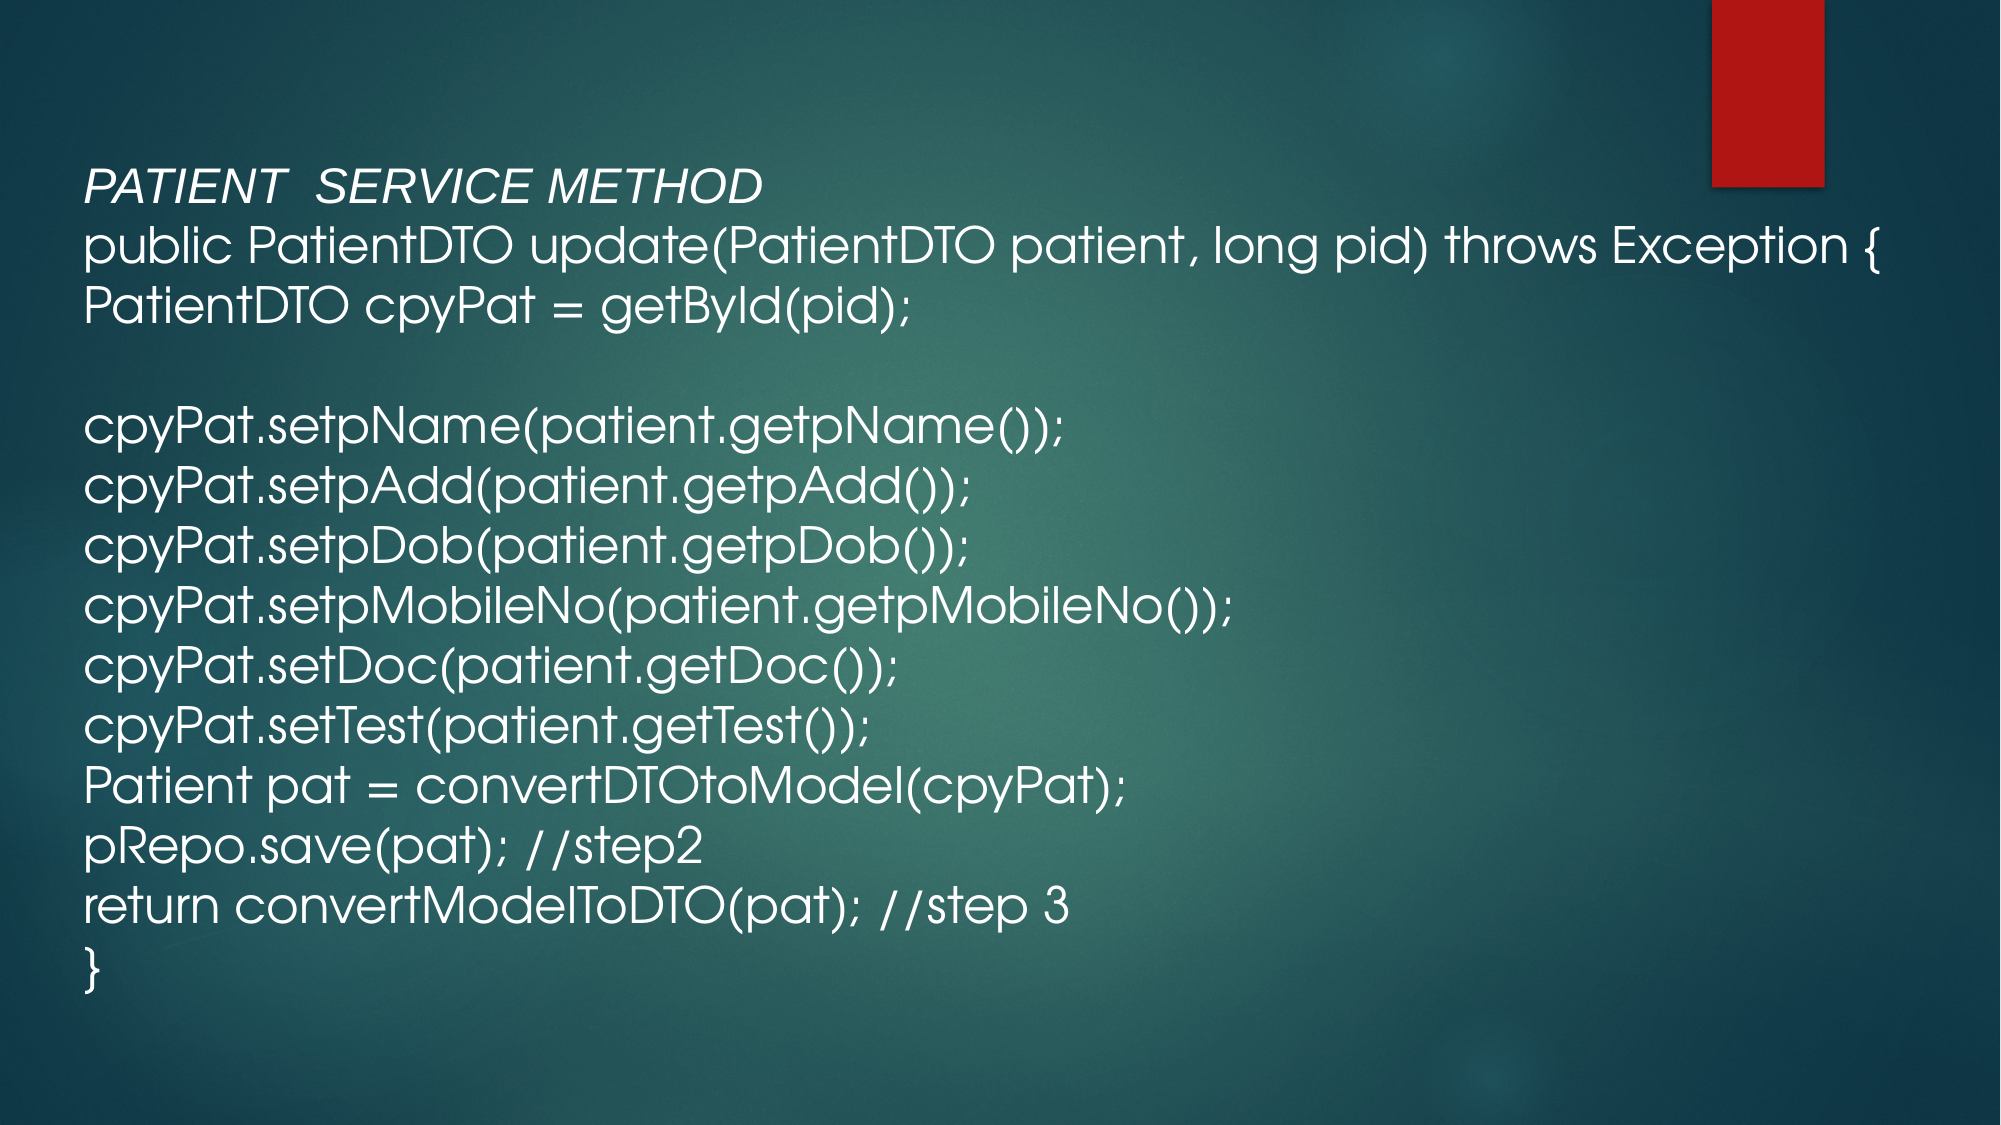

# PATIENT  SERVICE METHOD public PatientDTO update(PatientDTO patient, long pid) throws Exception { PatientDTO cpyPat = getById(pid); cpyPat.setpName(patient.getpName()); cpyPat.setpAdd(patient.getpAdd()); cpyPat.setpDob(patient.getpDob()); cpyPat.setpMobileNo(patient.getpMobileNo()); cpyPat.setDoc(patient.getDoc()); cpyPat.setTest(patient.getTest()); Patient pat = convertDTOtoModel(cpyPat); pRepo.save(pat); //step2 return convertModelToDTO(pat); //step 3 }